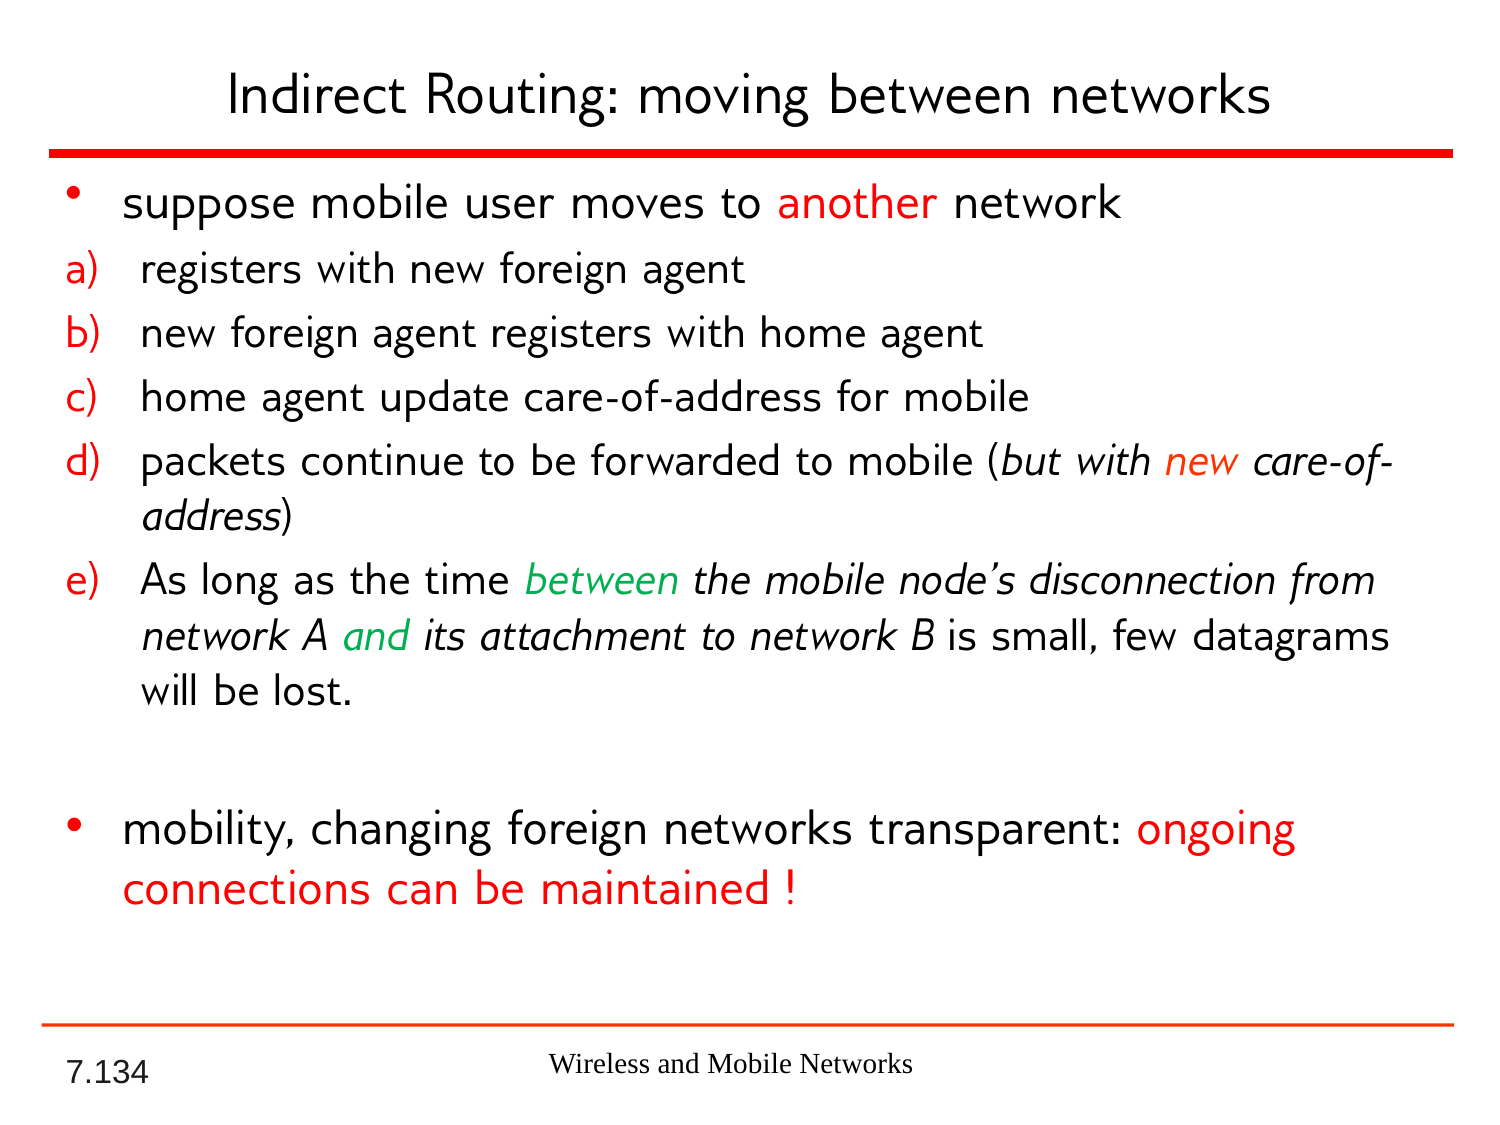

# Indirect Routing: moving between networks
suppose mobile user moves to another network
registers with new foreign agent
new foreign agent registers with home agent
home agent update care-of-address for mobile
packets continue to be forwarded to mobile (but with new care-of-address)
As long as the time between the mobile node’s disconnection from network A and its attachment to network B is small, few datagrams will be lost.

mobility, changing foreign networks transparent: ongoing connections can be maintained !